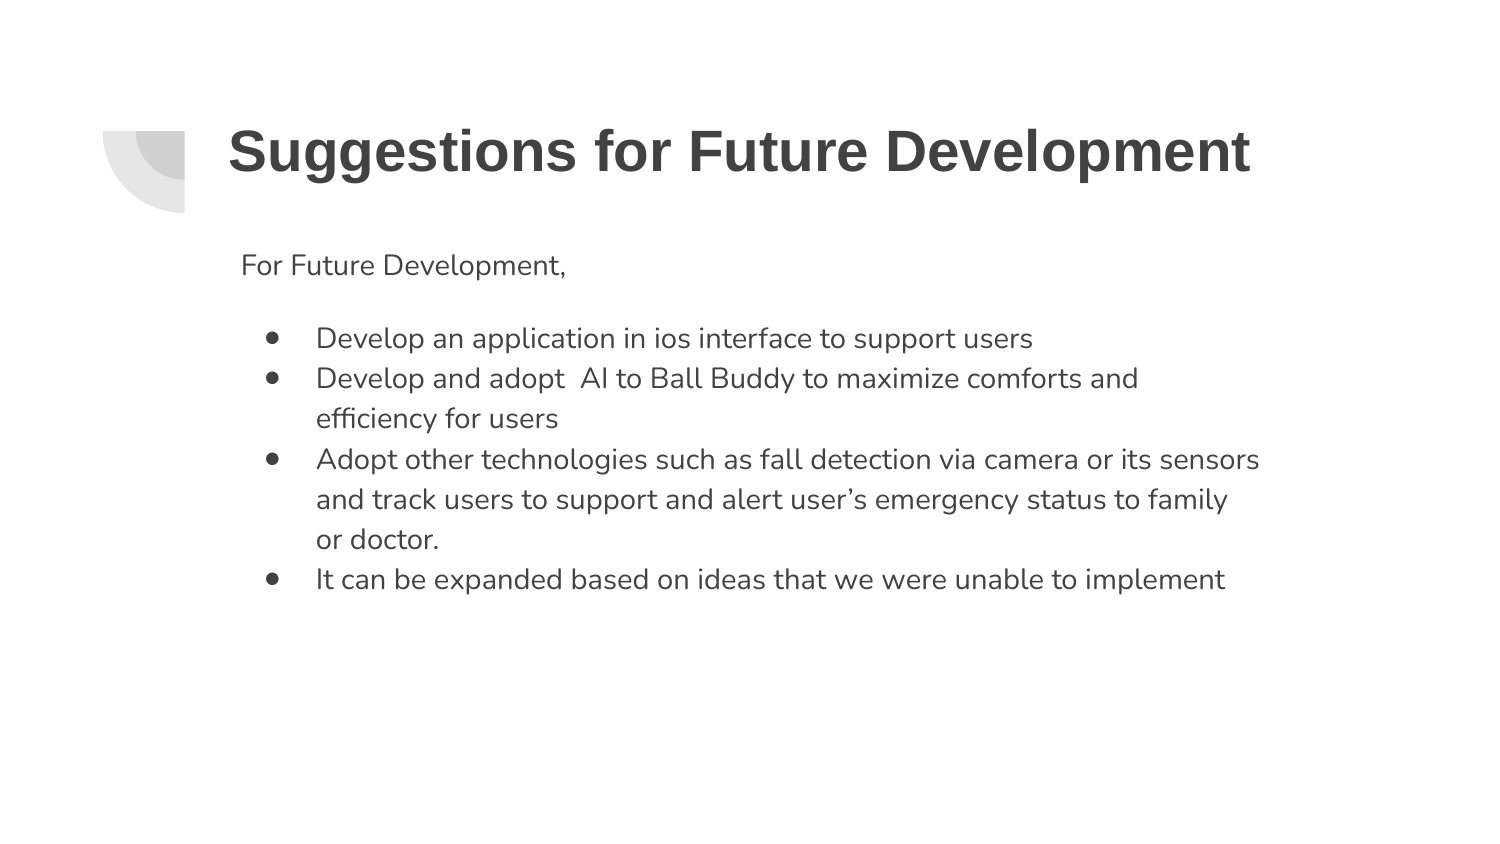

# Suggestions for Future Development
For Future Development,
Develop an application in ios interface to support users
Develop and adopt  AI to Ball Buddy to maximize comforts and efficiency for users
Adopt other technologies such as fall detection via camera or its sensors and track users to support and alert user’s emergency status to family or doctor.
It can be expanded based on ideas that we were unable to implement